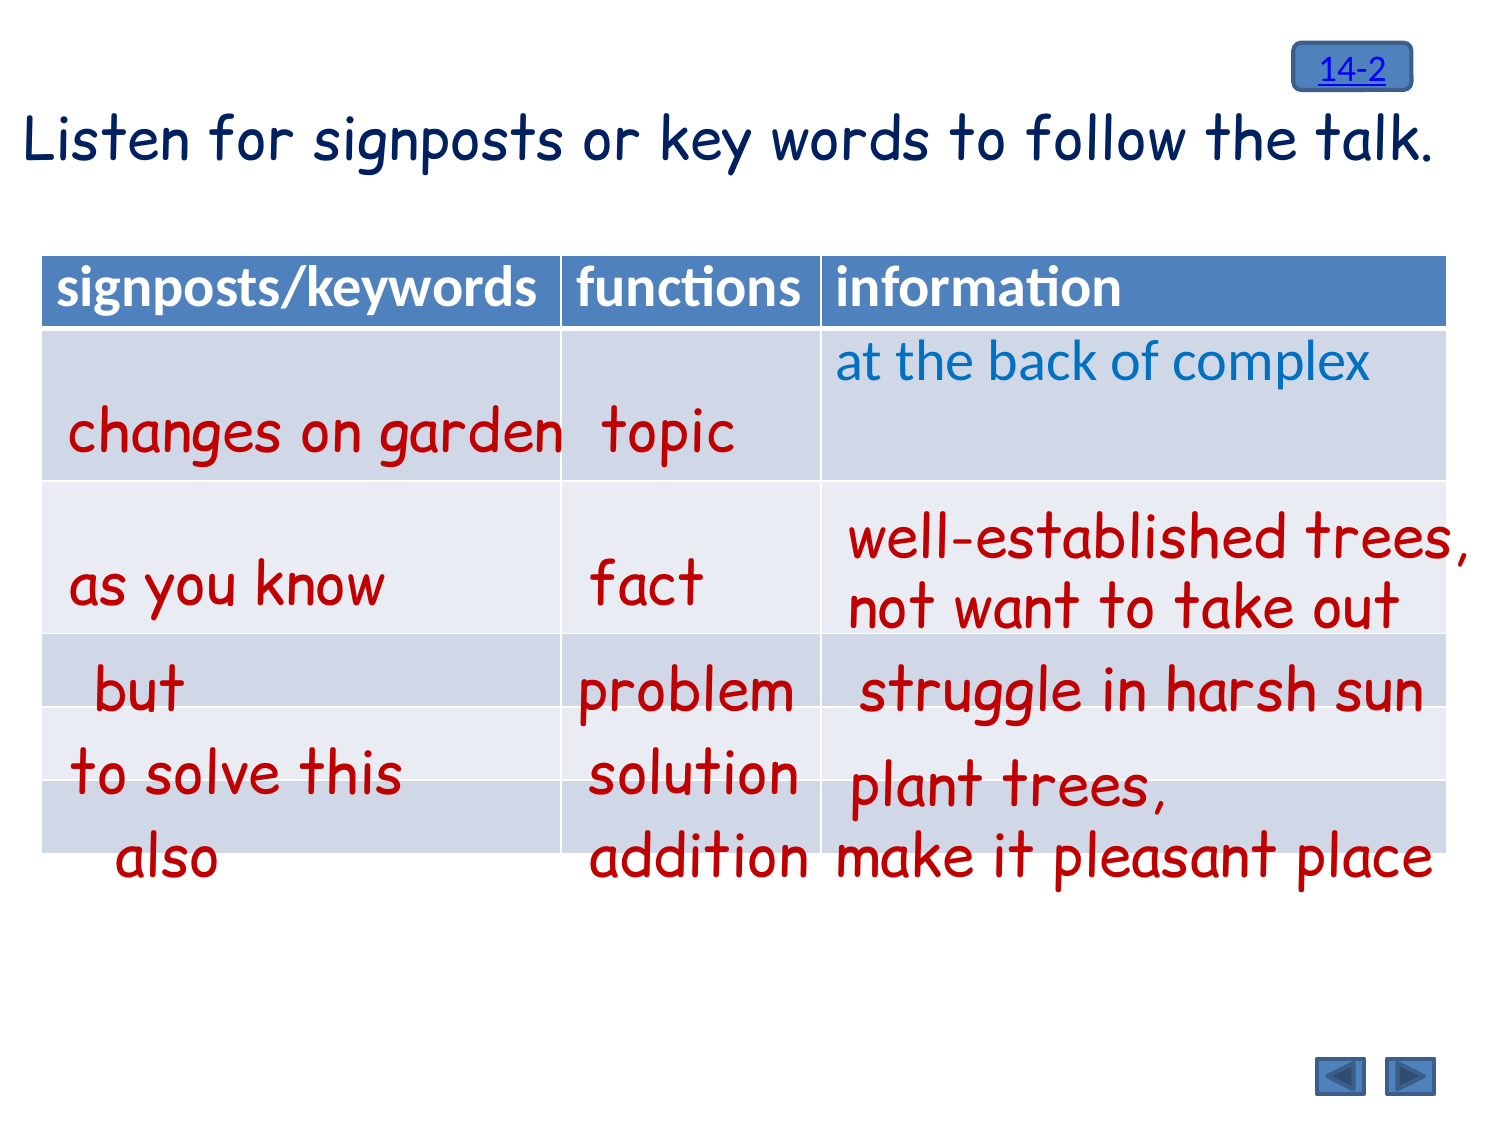

# Listen for signposts or key words to follow the talk.
14-2
| signposts/keywords | functions | information |
| --- | --- | --- |
|  |  | at the back of complex |
|  |  |  |
|  |  |  |
|  |  |  |
|  |  |  |
changes on garden
topic
well-established trees, not want to take out
as you know
fact
but
problem
struggle in harsh sun
to solve this
solution
plant trees,
also
addition
make it pleasant place